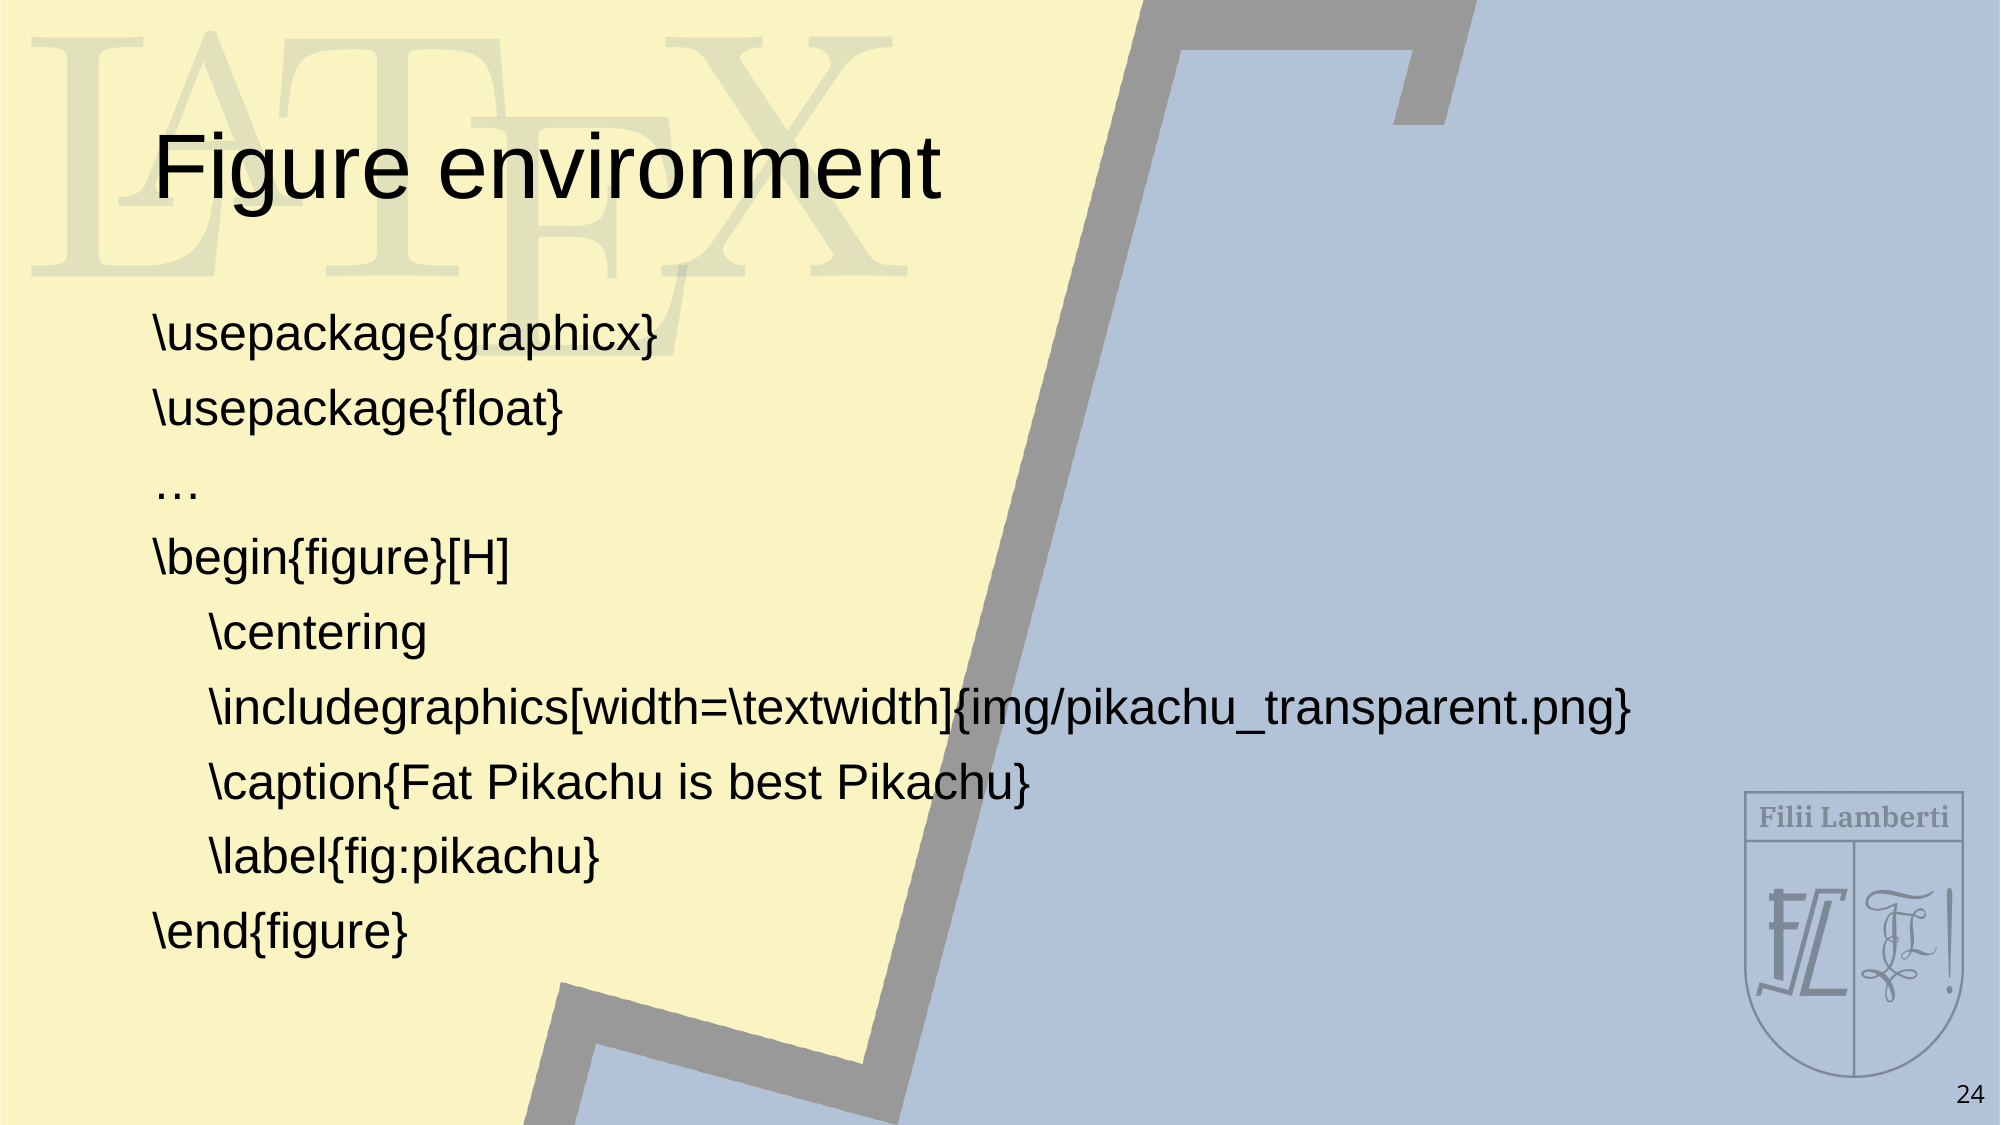

# Figure environment
\usepackage{graphicx}
\usepackage{float}
…
\begin{figure}[H]
    \centering
    \includegraphics[width=\textwidth]{img/pikachu_transparent.png}
    \caption{Fat Pikachu is best Pikachu}
    \label{fig:pikachu}
\end{figure}
24